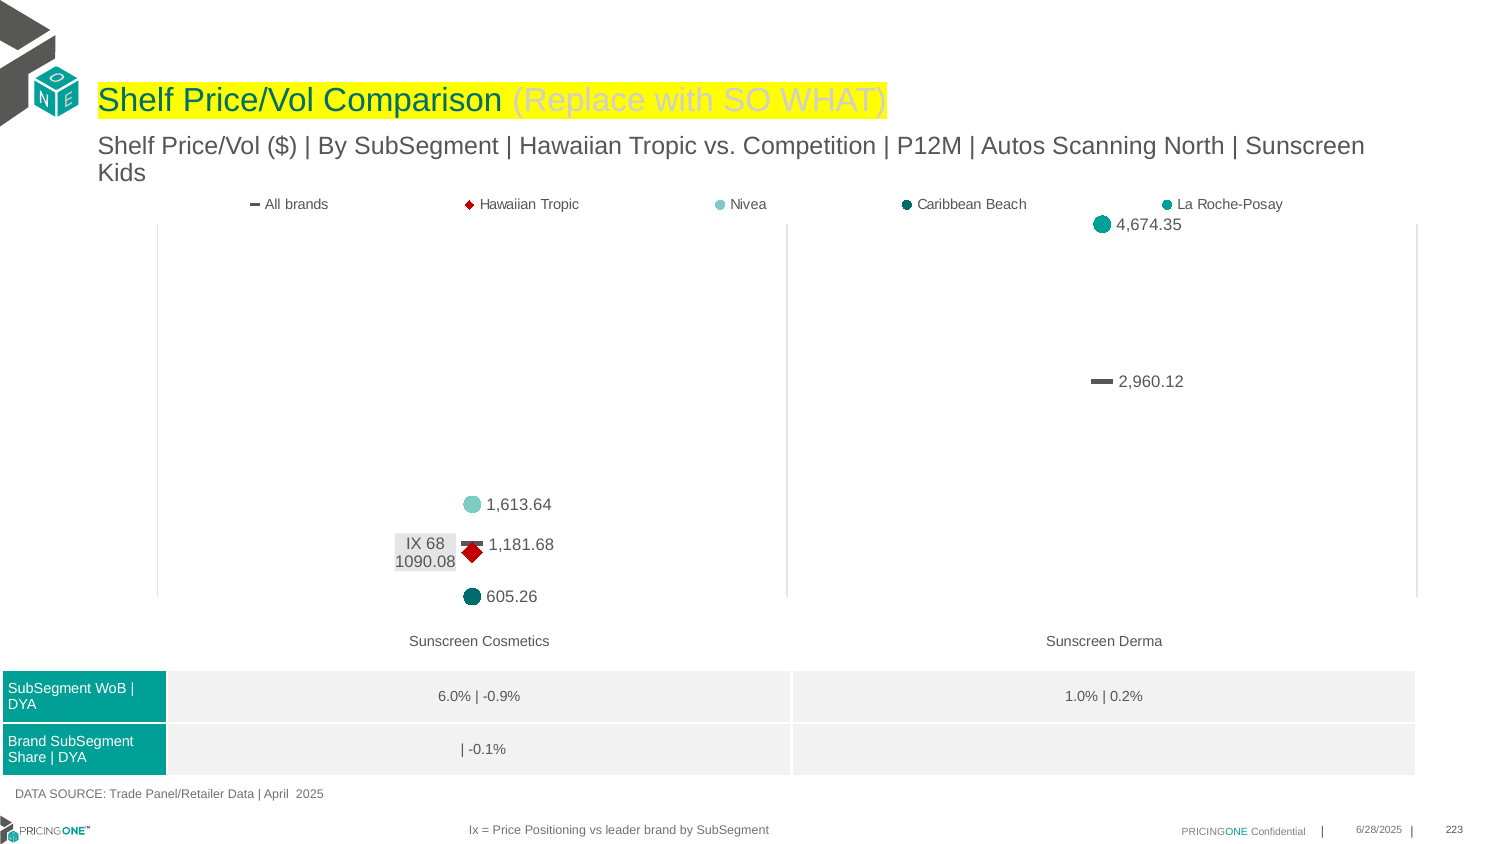

# Shelf Price/Vol Comparison (Replace with SO WHAT)
Shelf Price/Vol ($) | By SubSegment | Hawaiian Tropic vs. Competition | P12M | Autos Scanning North | Sunscreen Kids

### Chart

| Category | All brands | Hawaiian Tropic | Nivea | Caribbean Beach | La Roche-Posay |
|---|---|---|---|---|---|
| IX 68 | 1181.68 | 1090.08 | 1613.64 | 605.26 | None |
| None | 2960.12 | None | None | None | 4674.35 |
|  | Sunscreen Cosmetics | Sunscreen Derma |
| --- | --- | --- |
| SubSegment WoB | DYA | 6.0% | -0.9% | 1.0% | 0.2% |
| Brand SubSegment Share | DYA | | -0.1% |  |
DATA SOURCE: Trade Panel/Retailer Data | April  2025
Ix = Price Positioning vs leader brand by SubSegment
6/28/2025
223